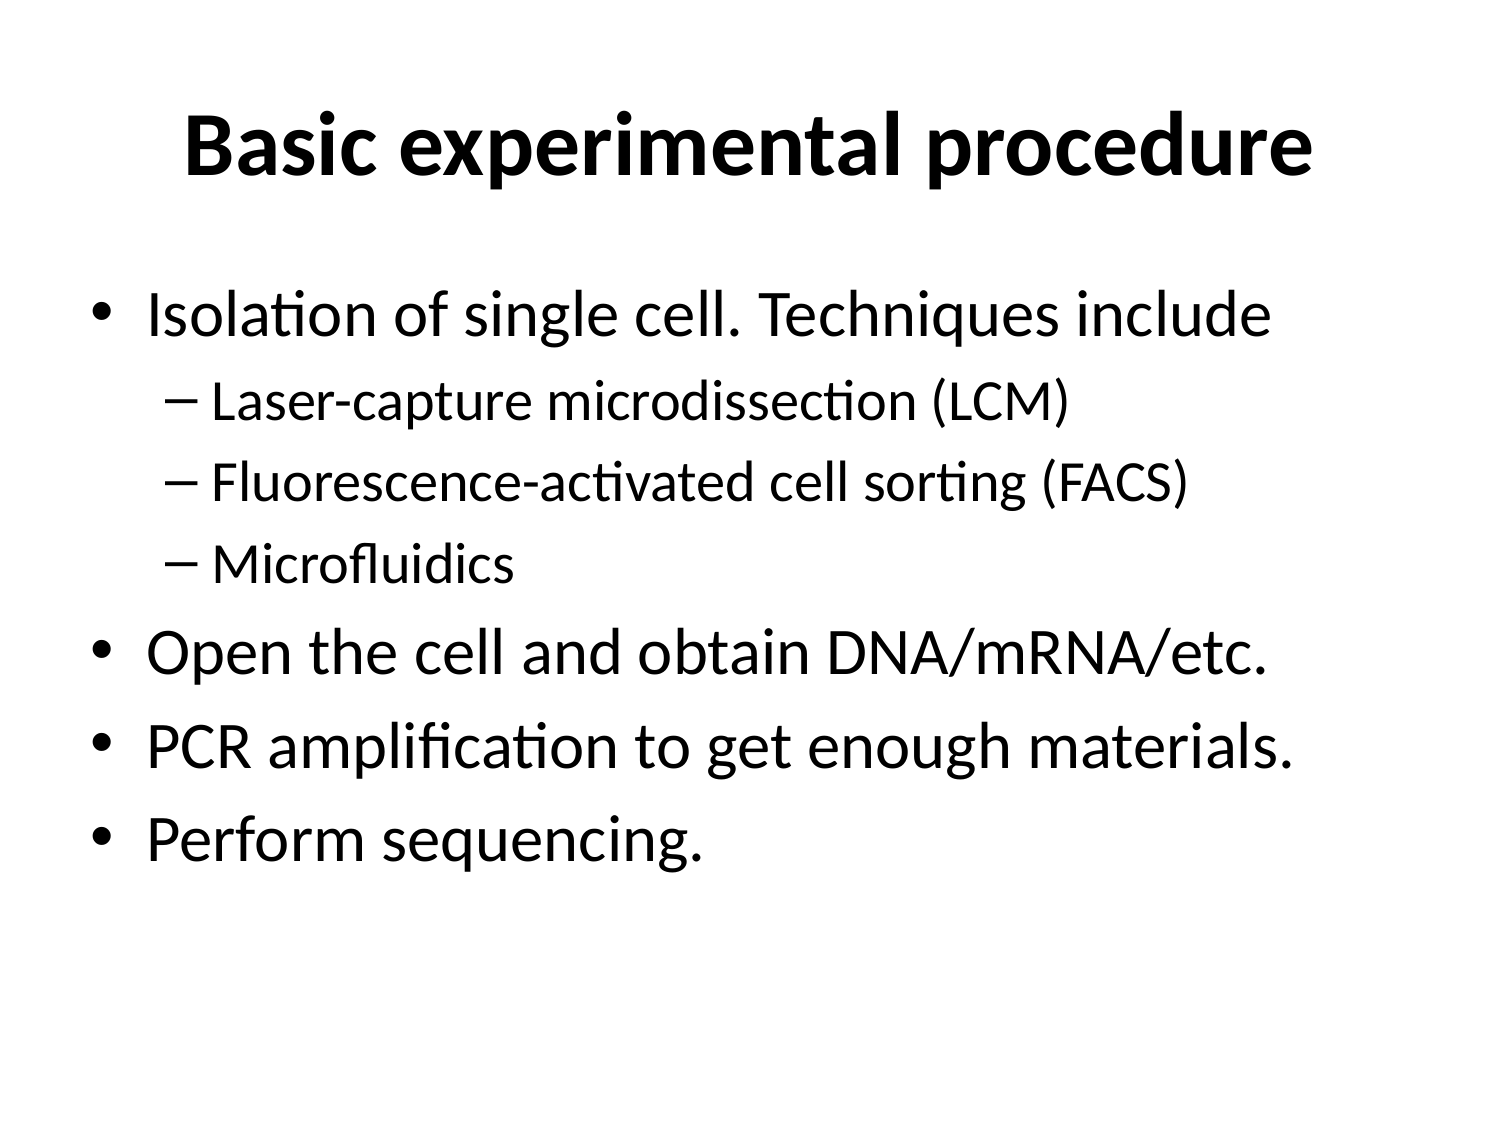

# Basic experimental procedure
Isolation of single cell. Techniques include
Laser-capture microdissection (LCM)
Fluorescence-activated cell sorting (FACS)
Microfluidics
Open the cell and obtain DNA/mRNA/etc.
PCR amplification to get enough materials.
Perform sequencing.